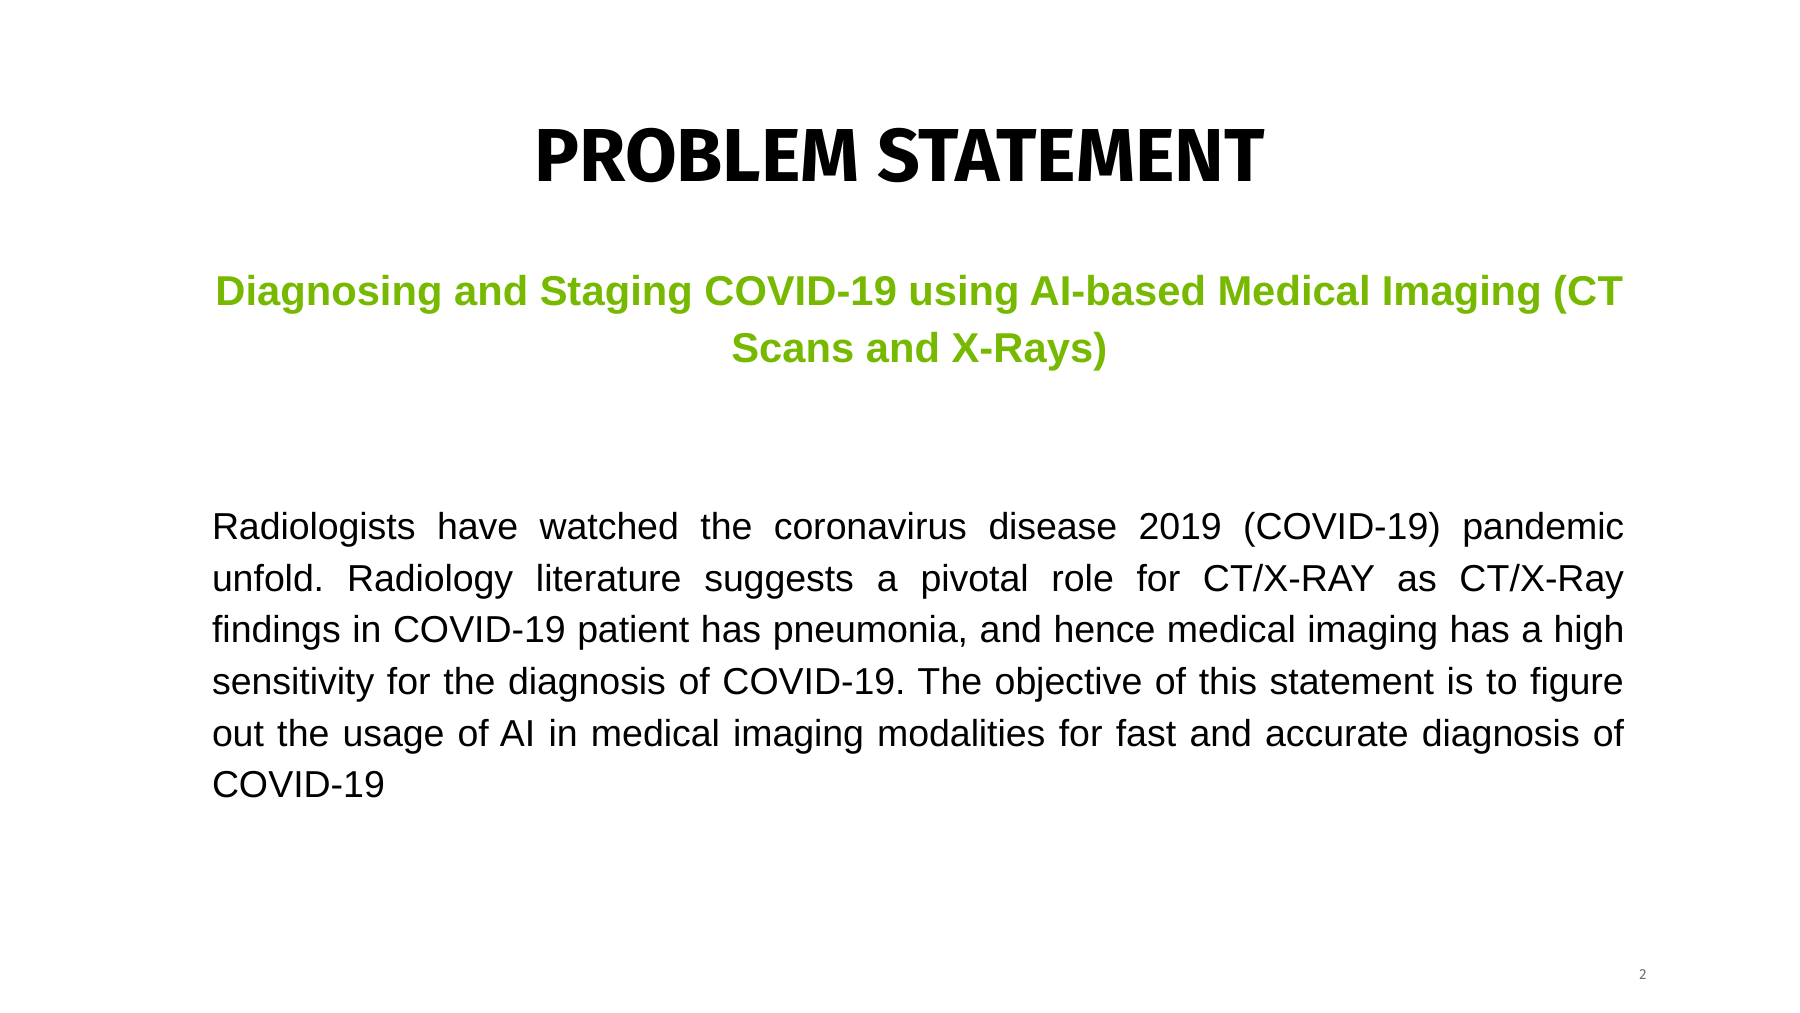

# PROBLEM STATEMENT
Diagnosing and Staging COVID-19 using AI-based Medical Imaging (CT
Scans and X-Rays)

Radiologists have watched the coronavirus disease 2019 (COVID-19) pandemic unfold. Radiology literature suggests a pivotal role for CT/X-RAY as CT/X-Ray findings in COVID-19 patient has pneumonia, and hence medical imaging has a high sensitivity for the diagnosis of COVID-19. The objective of this statement is to figure out the usage of AI in medical imaging modalities for fast and accurate diagnosis of COVID-19